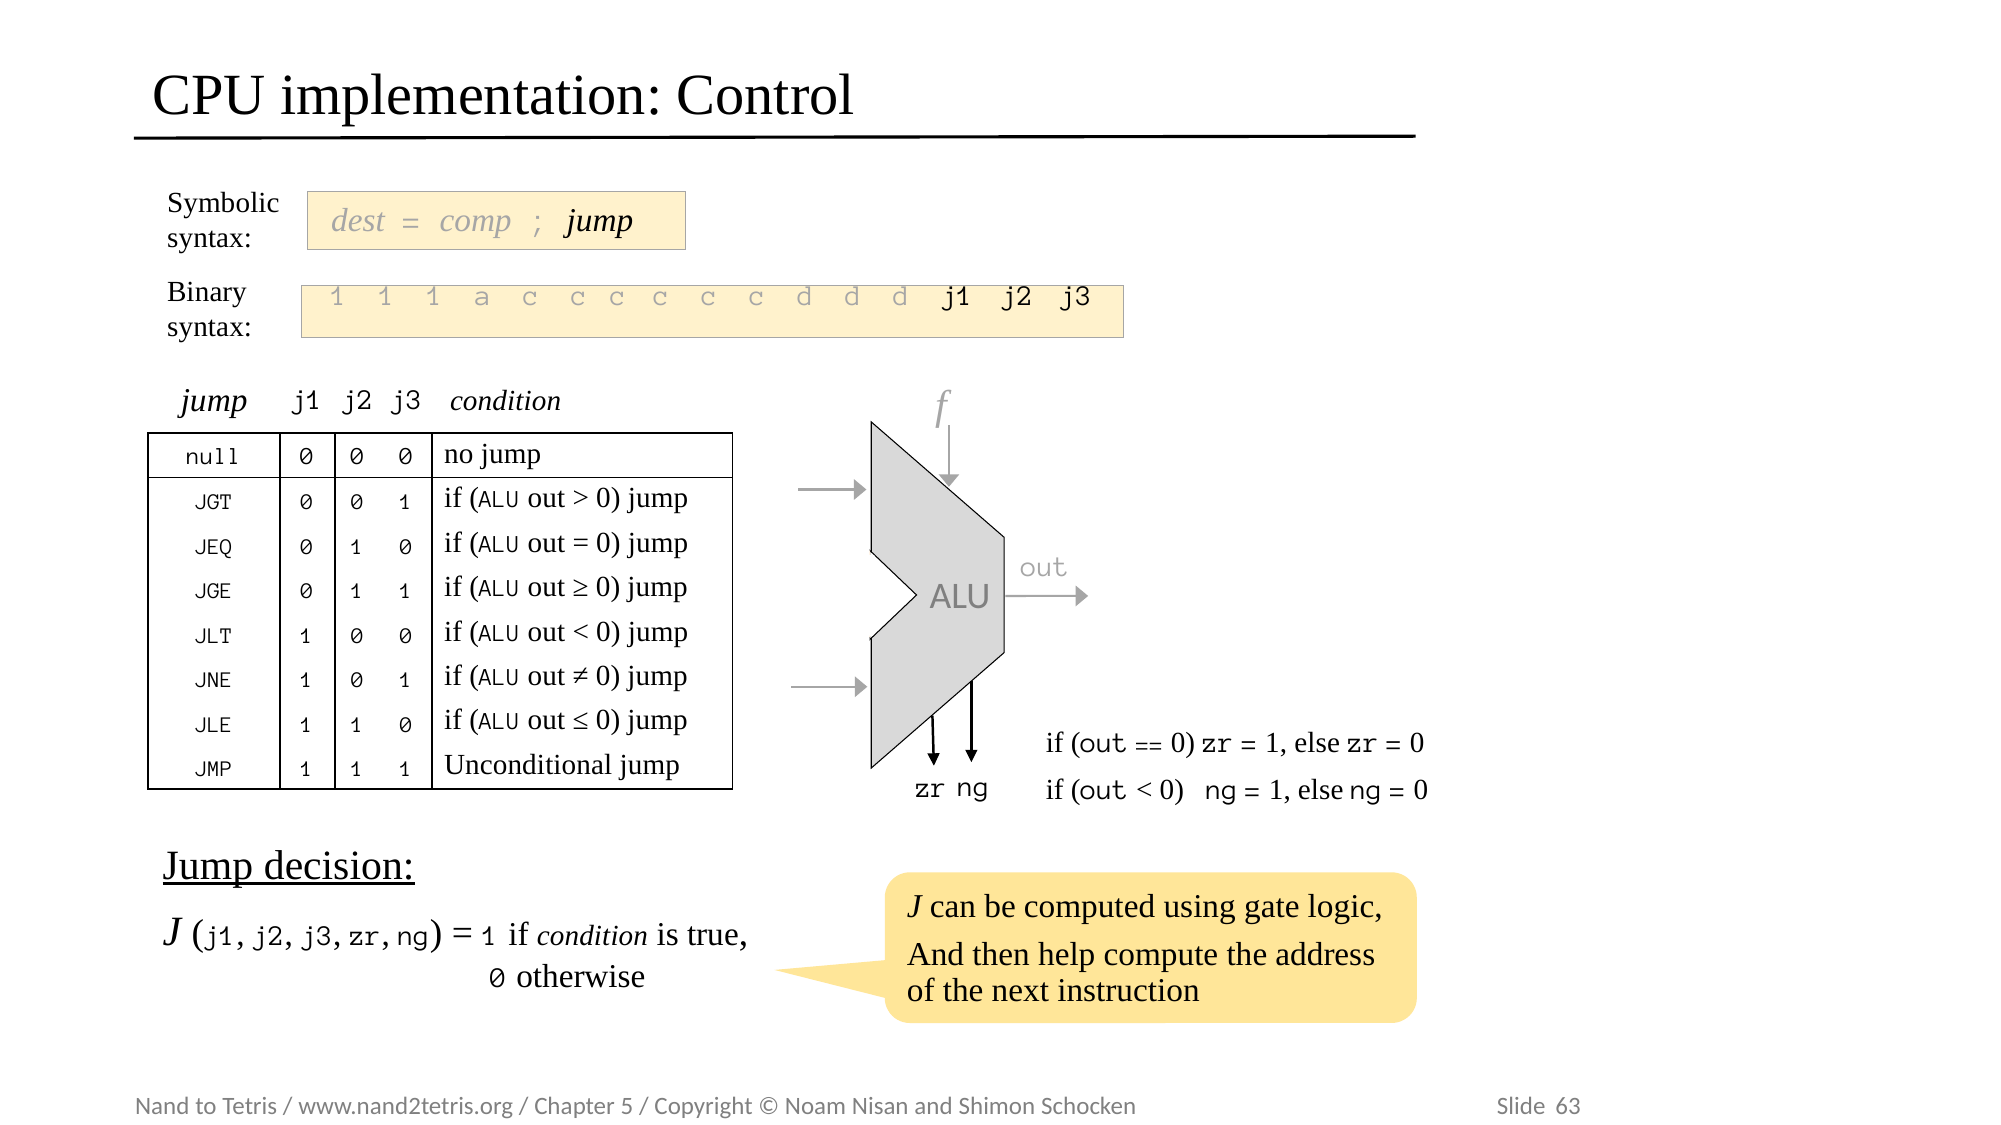

# CPU implementation: Control
Symbolic
syntax:
dest = comp ; jump
Binary
syntax:
 1  1  1  a  c  c  c  c  c  c  d  d  d  j1  j2  j3
| jump | j1 | j2 | j3 | condition |
| --- | --- | --- | --- | --- |
| null | 0 | 0 | 0 | no jump |
| JGT | 0 | 0 | 1 | if (ALU out > 0) jump |
| JEQ | 0 | 1 | 0 | if (ALU out = 0) jump |
| JGE | 0 | 1 | 1 | if (ALU out ≥ 0) jump |
| JLT | 1 | 0 | 0 | if (ALU out < 0) jump |
| JNE | 1 | 0 | 1 | if (ALU out ≠ 0) jump |
| JLE | 1 | 1 | 0 | if (ALU out ≤ 0) jump |
| JMP | 1 | 1 | 1 | Unconditional jump |
f

out

ALU

ng
zr
if (out == 0) zr = 1, else zr = 0
if (out < 0)   ng = 1, else ng = 0

Jump decision:
J (j1, j2, j3, zr, ng) = 1 if condition is true,
                                   0 otherwise

J can be computed using gate logic,
And then help compute the address of the next instruction